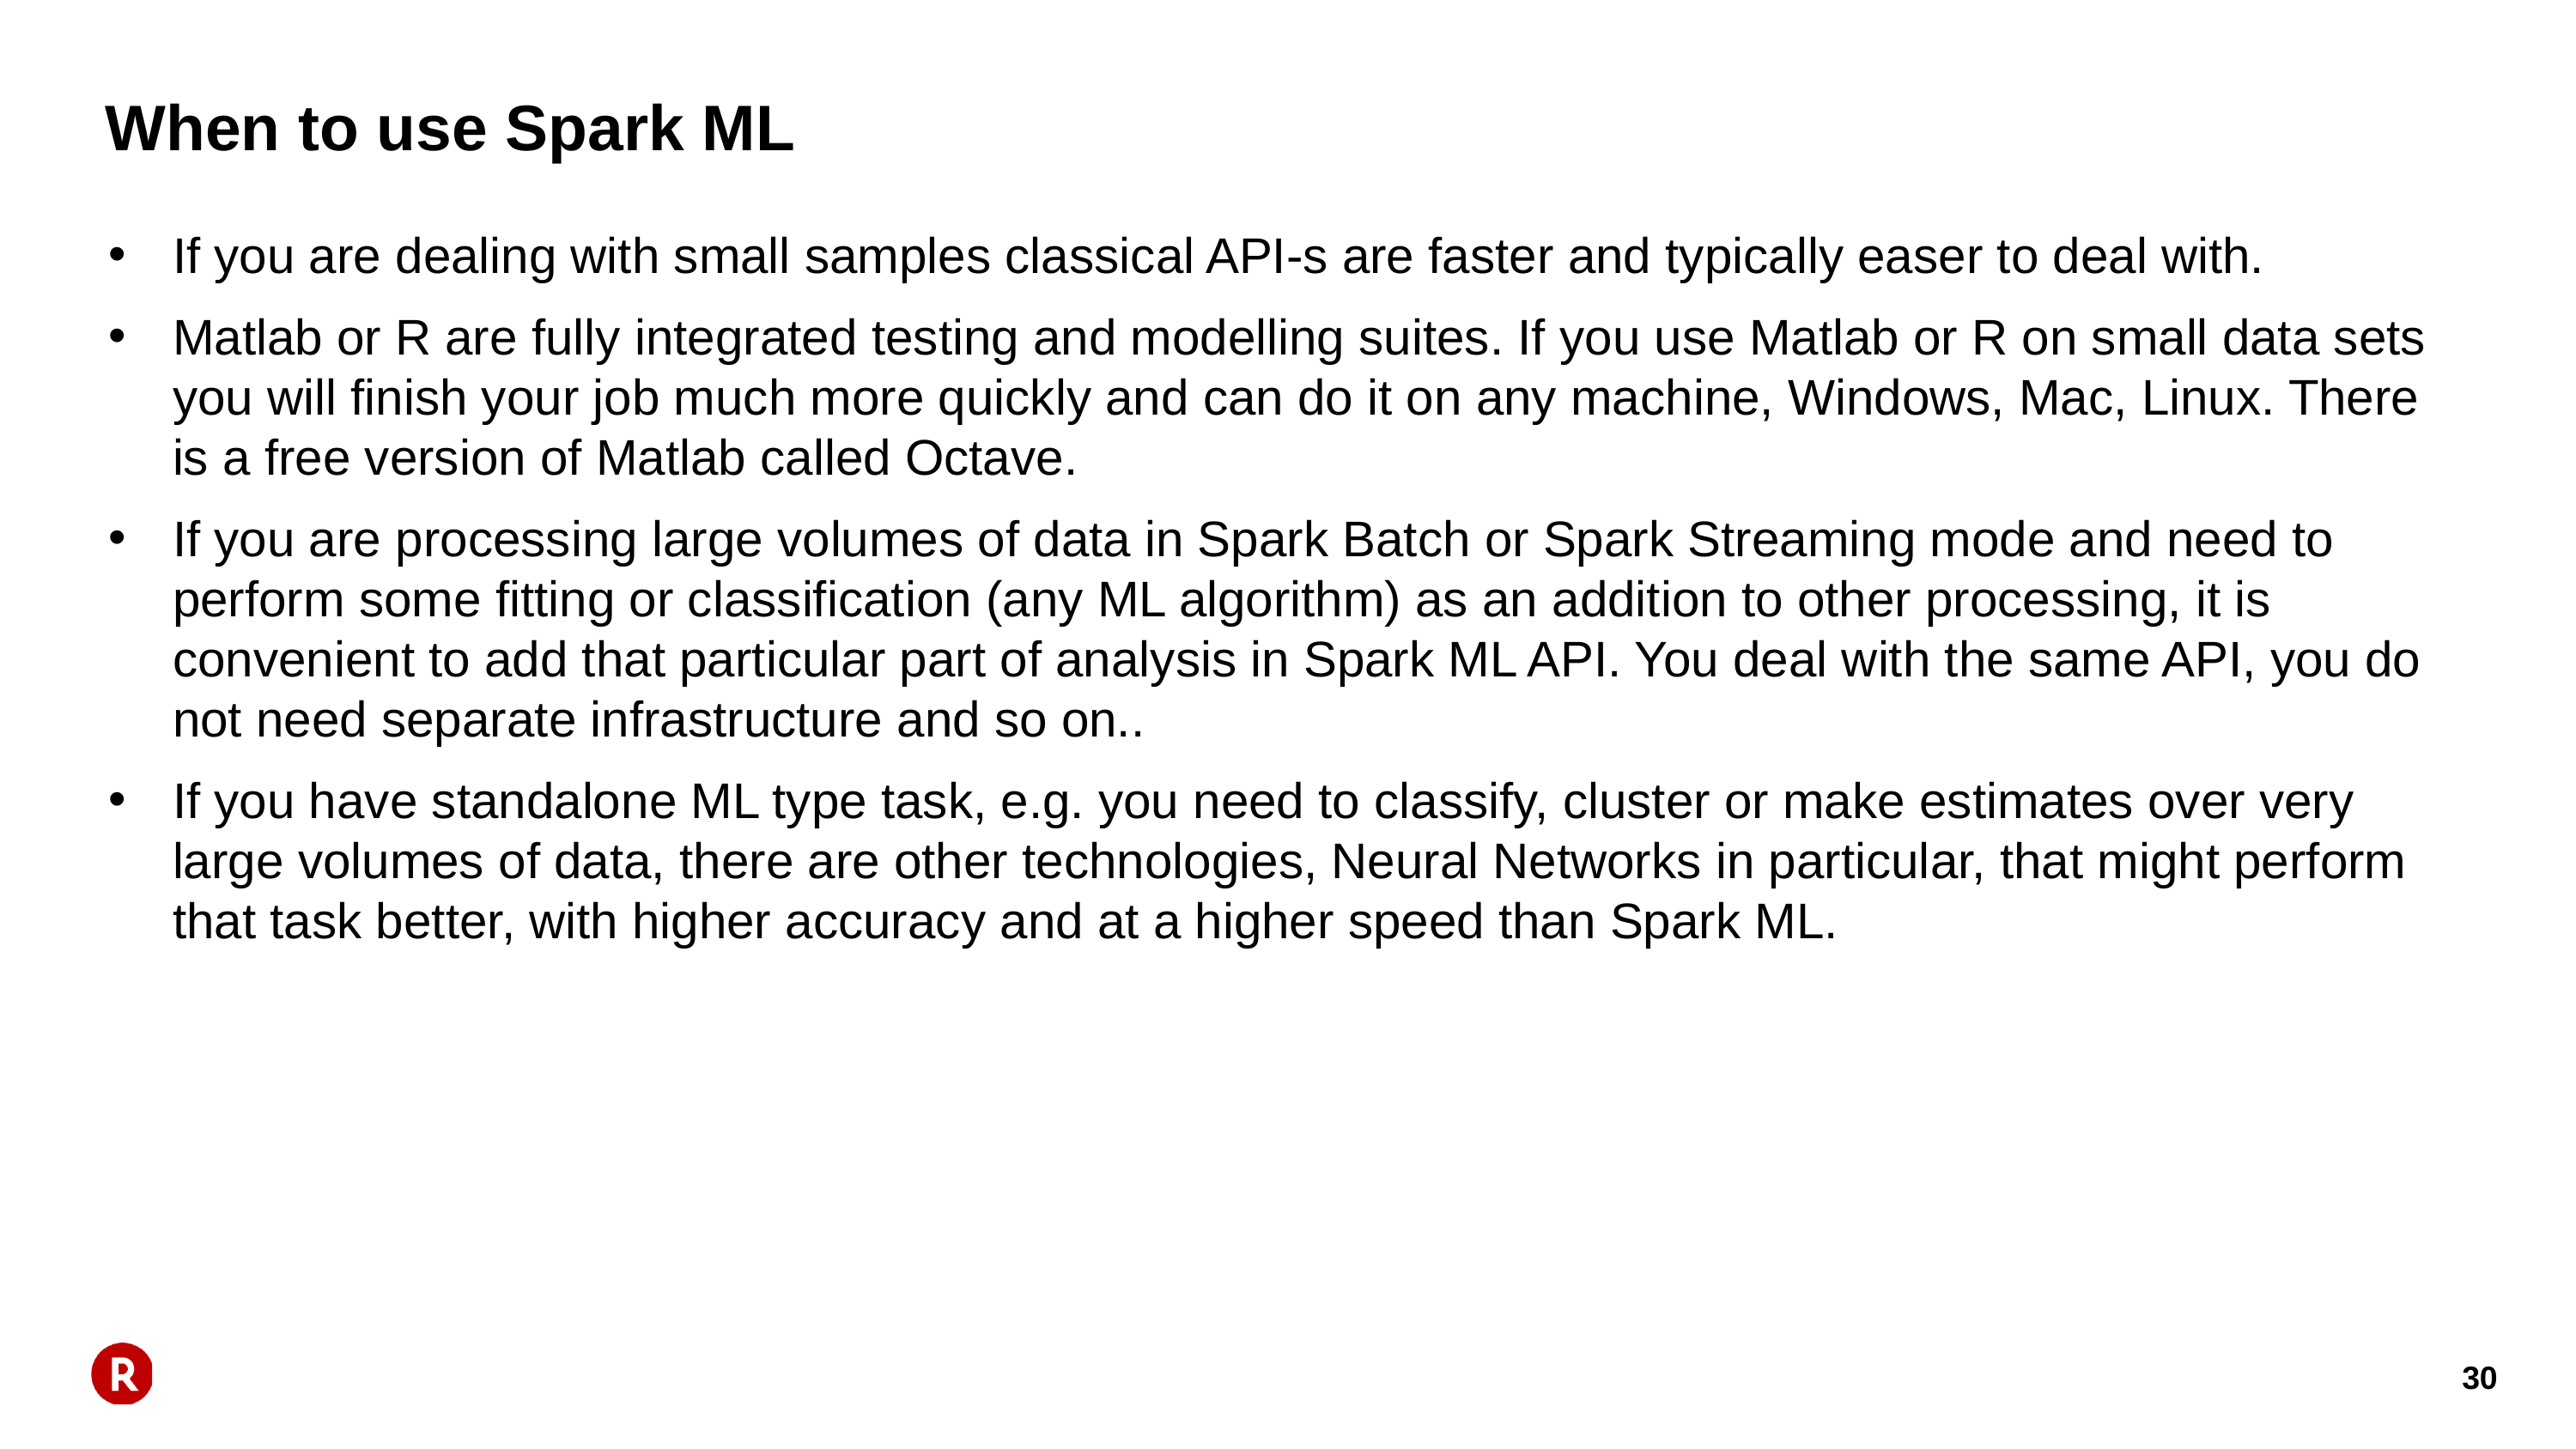

# When to use Spark ML
If you are dealing with small samples classical API-s are faster and typically easer to deal with.
Matlab or R are fully integrated testing and modelling suites. If you use Matlab or R on small data sets you will finish your job much more quickly and can do it on any machine, Windows, Mac, Linux. There is a free version of Matlab called Octave.
If you are processing large volumes of data in Spark Batch or Spark Streaming mode and need to perform some fitting or classification (any ML algorithm) as an addition to other processing, it is convenient to add that particular part of analysis in Spark ML API. You deal with the same API, you do not need separate infrastructure and so on..
If you have standalone ML type task, e.g. you need to classify, cluster or make estimates over very large volumes of data, there are other technologies, Neural Networks in particular, that might perform that task better, with higher accuracy and at a higher speed than Spark ML.